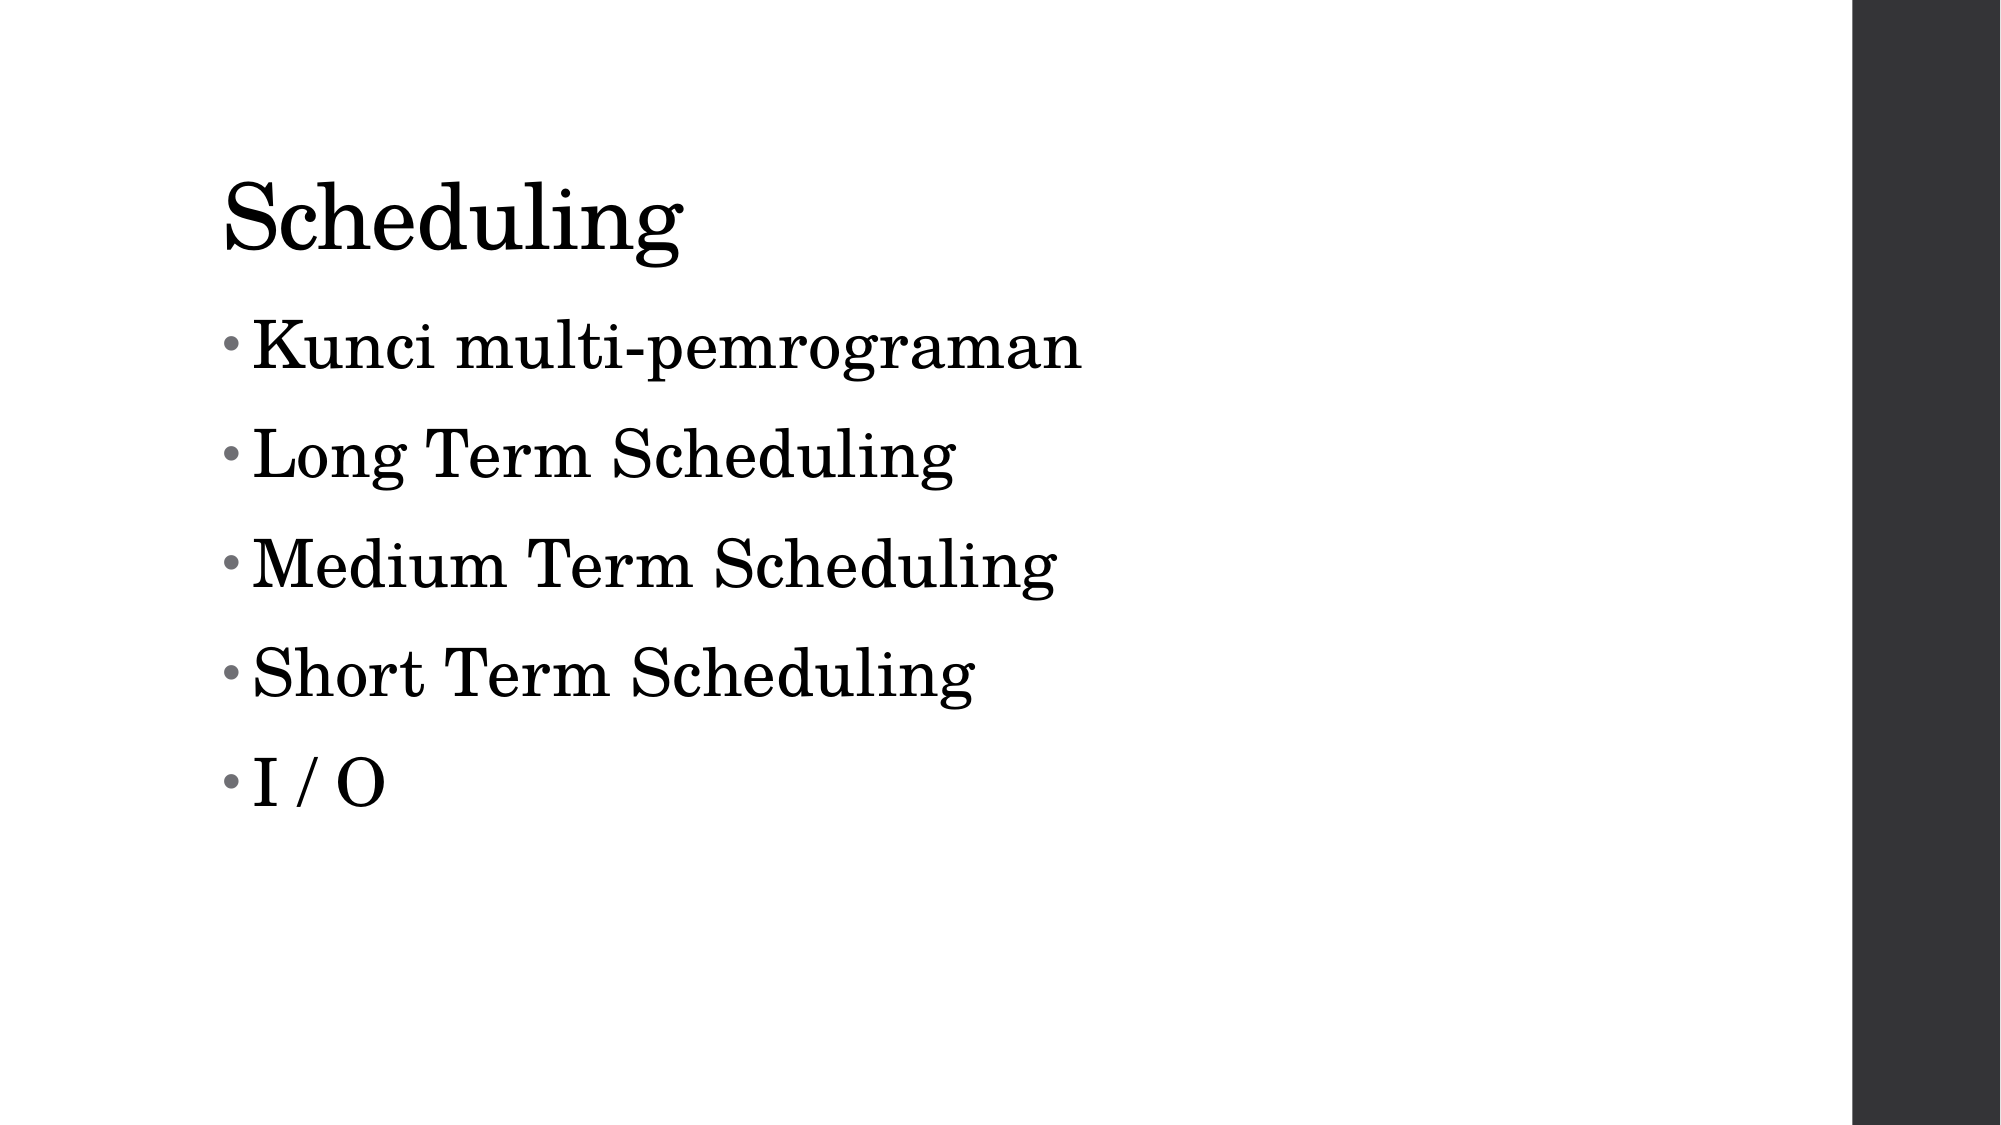

# Scheduling
Kunci multi-pemrograman
Long Term Scheduling
Medium Term Scheduling
Short Term Scheduling
I / O